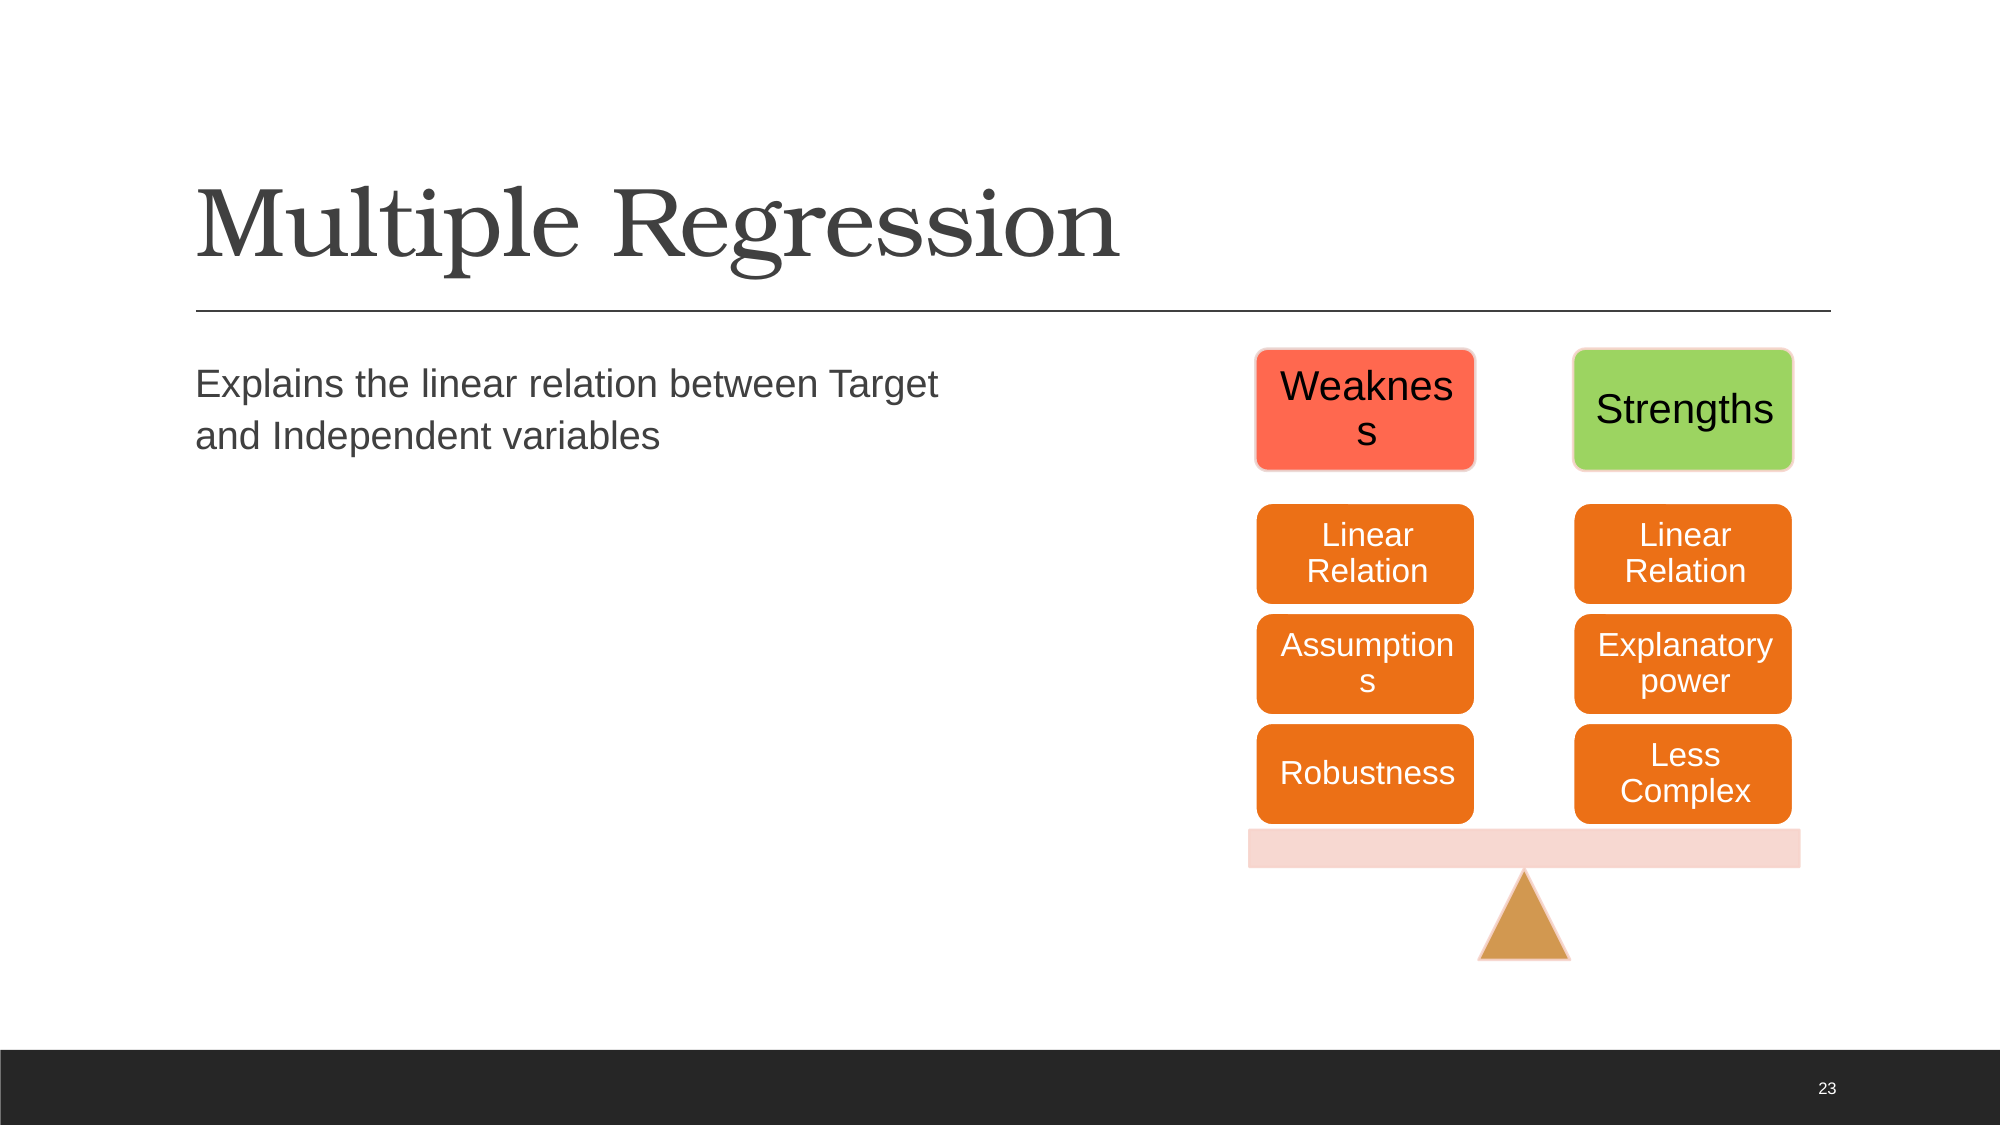

# Multiple Regression
Weakness
Strengths
Less Complex
Explanatory power
Linear Relation
Robustness
Assumptions
Linear Relation
Explains the linear relation between Target and Independent variables
23